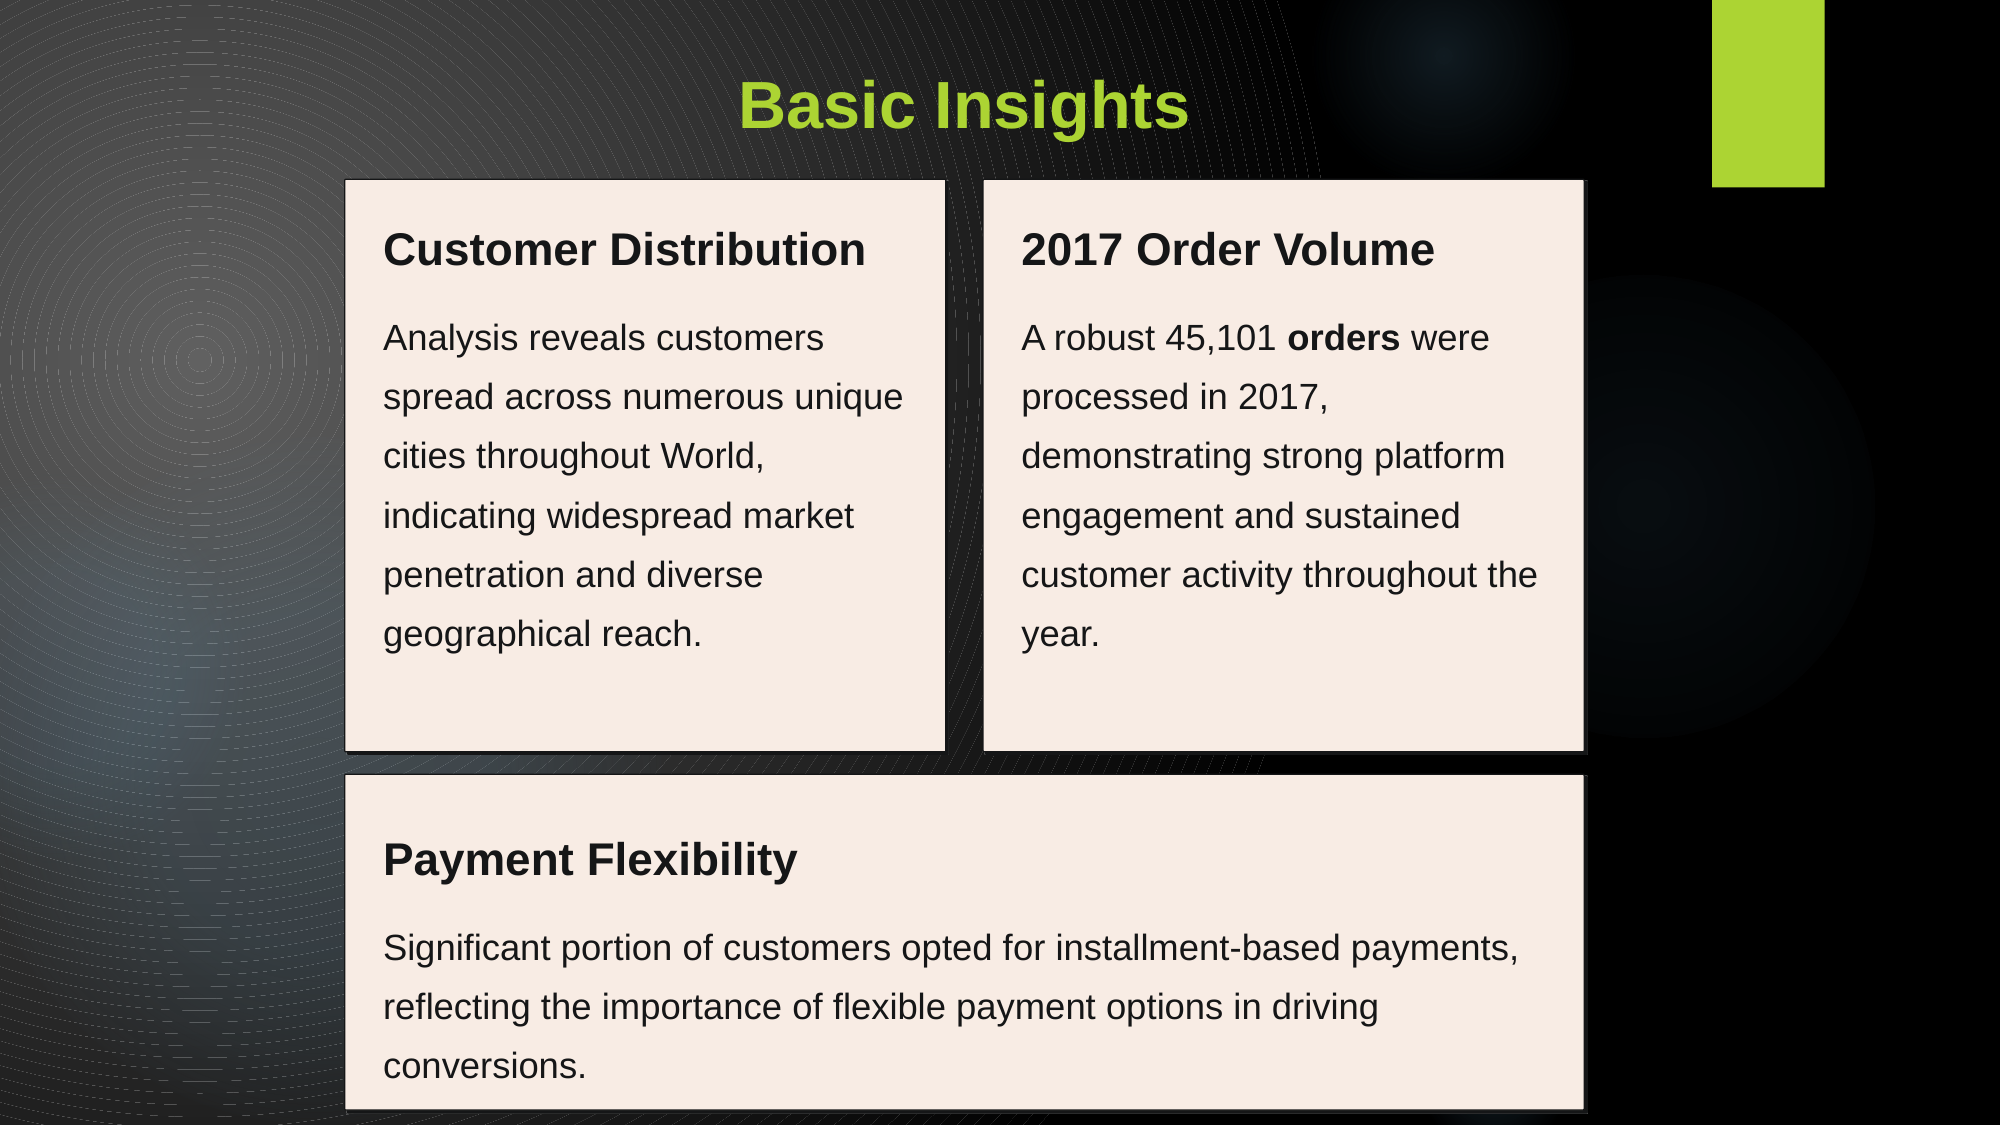

Basic Insights

Customer Distribution
2017 Order Volume
Analysis reveals customers spread across numerous unique cities throughout World, indicating widespread market penetration and diverse geographical reach.
A robust 45,101 orders were processed in 2017, demonstrating strong platform engagement and sustained customer activity throughout the year.

Payment Flexibility
Significant portion of customers opted for installment-based payments, reflecting the importance of flexible payment options in driving conversions.